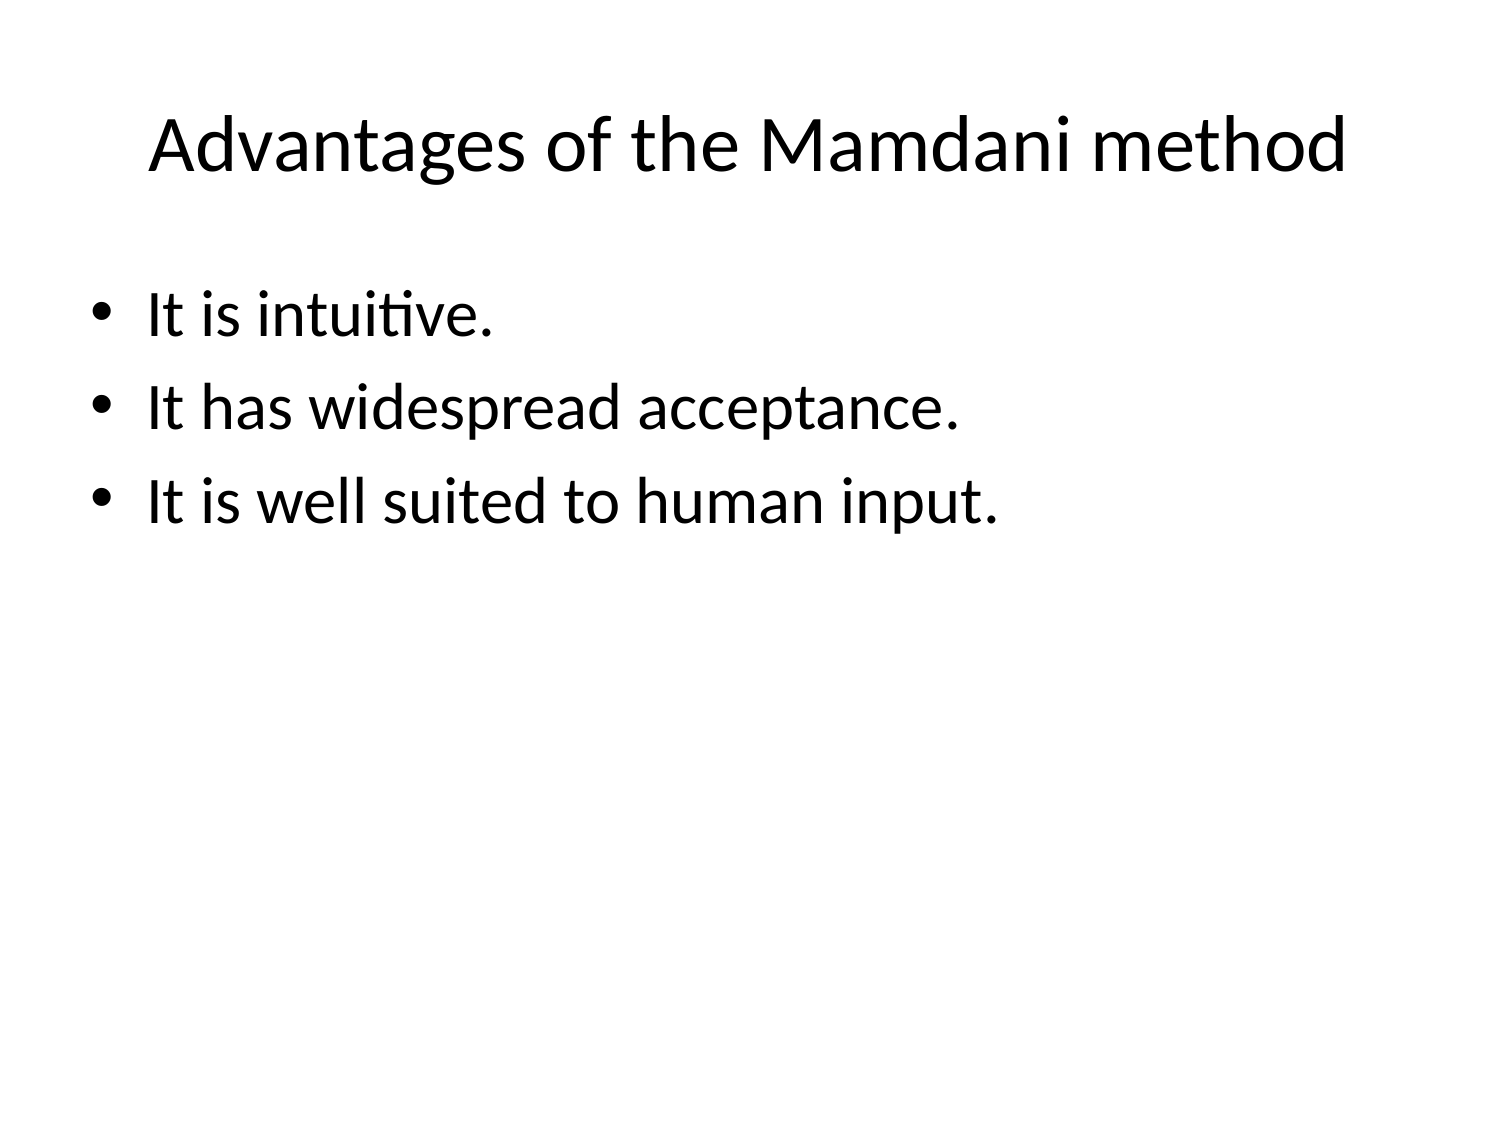

# Advantages of the Mamdani method
It is intuitive.
It has widespread acceptance.
It is well suited to human input.